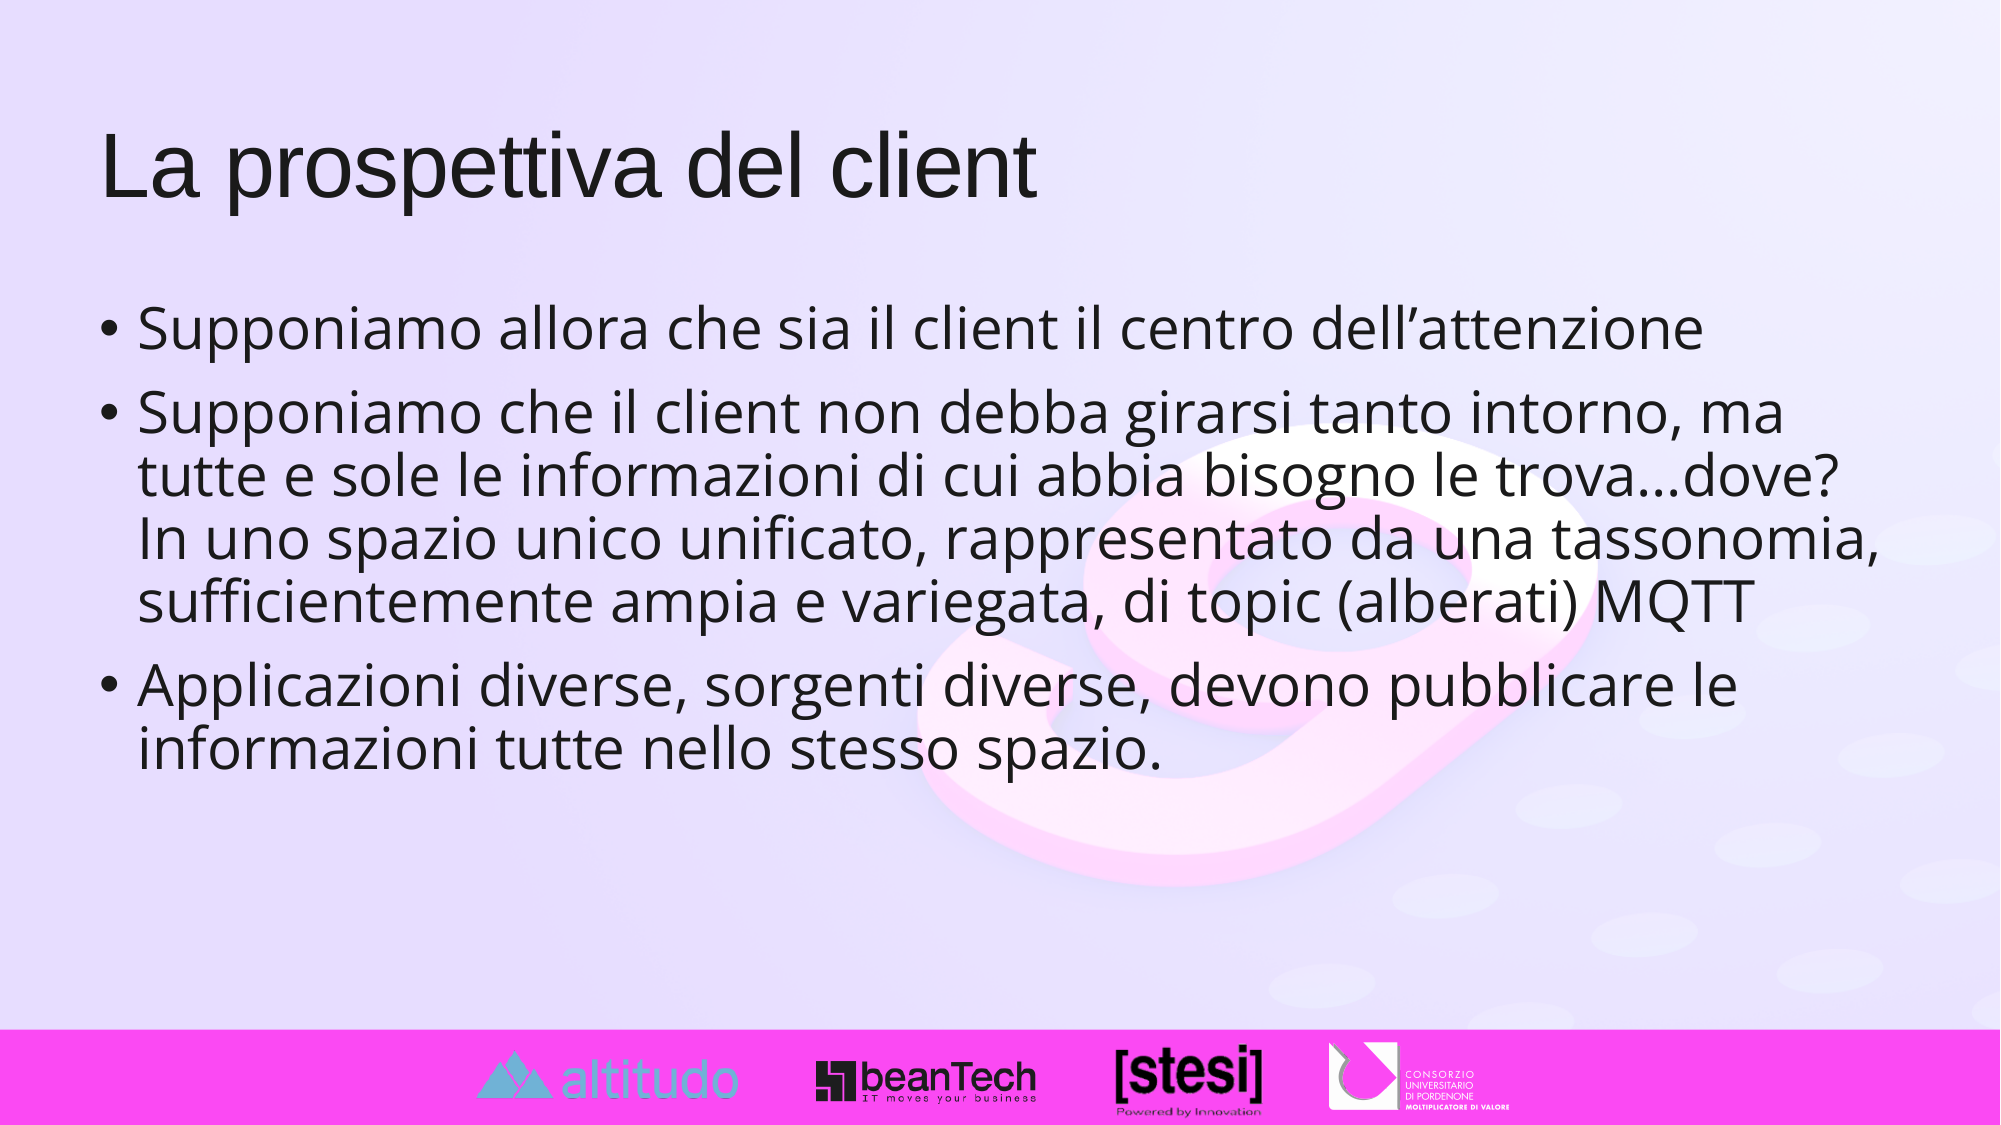

# La prospettiva del client
Supponiamo allora che sia il client il centro dell’attenzione
Supponiamo che il client non debba girarsi tanto intorno, ma tutte e sole le informazioni di cui abbia bisogno le trova...dove? In uno spazio unico unificato, rappresentato da una tassonomia, sufficientemente ampia e variegata, di topic (alberati) MQTT
Applicazioni diverse, sorgenti diverse, devono pubblicare le informazioni tutte nello stesso spazio.